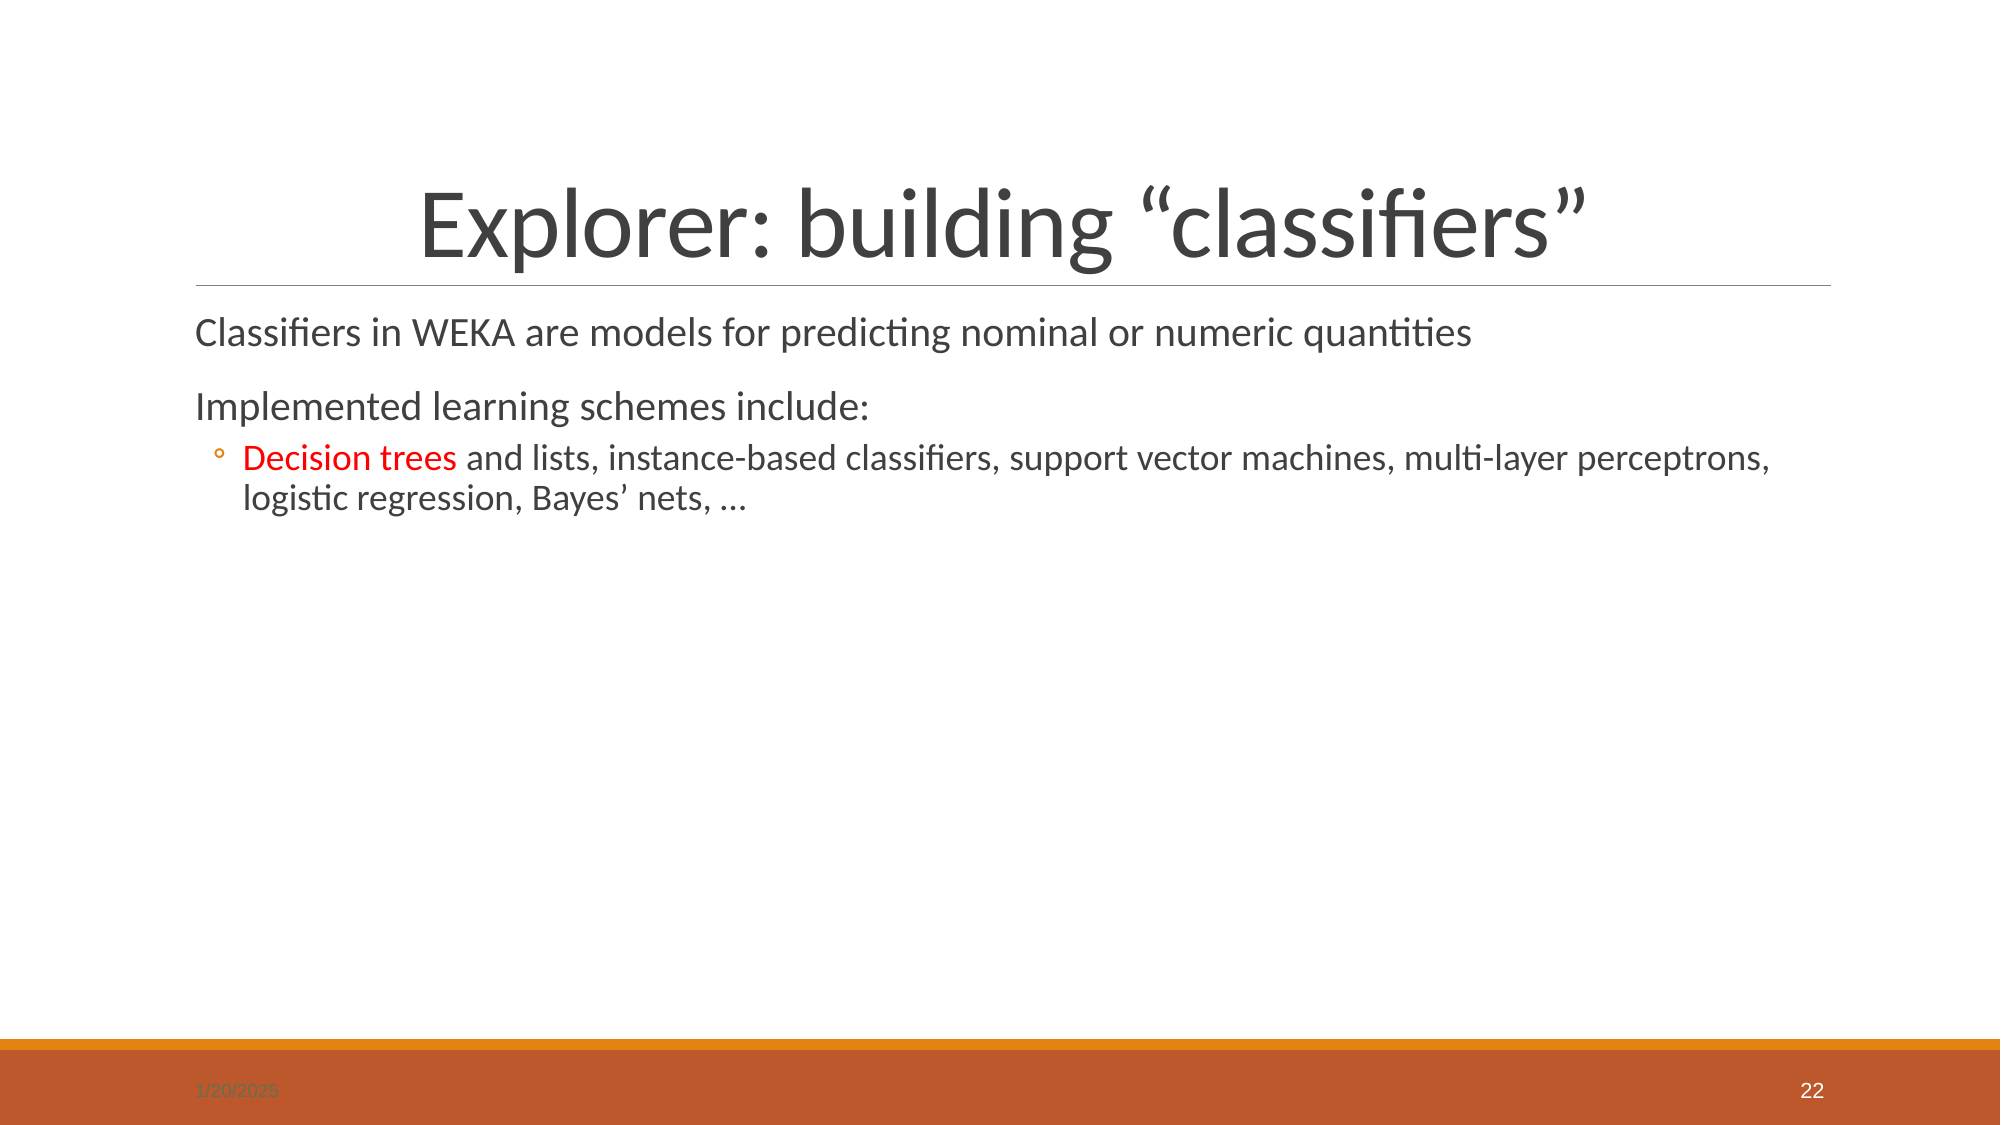

# Explorer: building “classifiers”
Classifiers in WEKA are models for predicting nominal or numeric quantities
Implemented learning schemes include:
Decision trees and lists, instance-based classifiers, support vector machines, multi-layer perceptrons, logistic regression, Bayes’ nets, …
1/20/2025
22